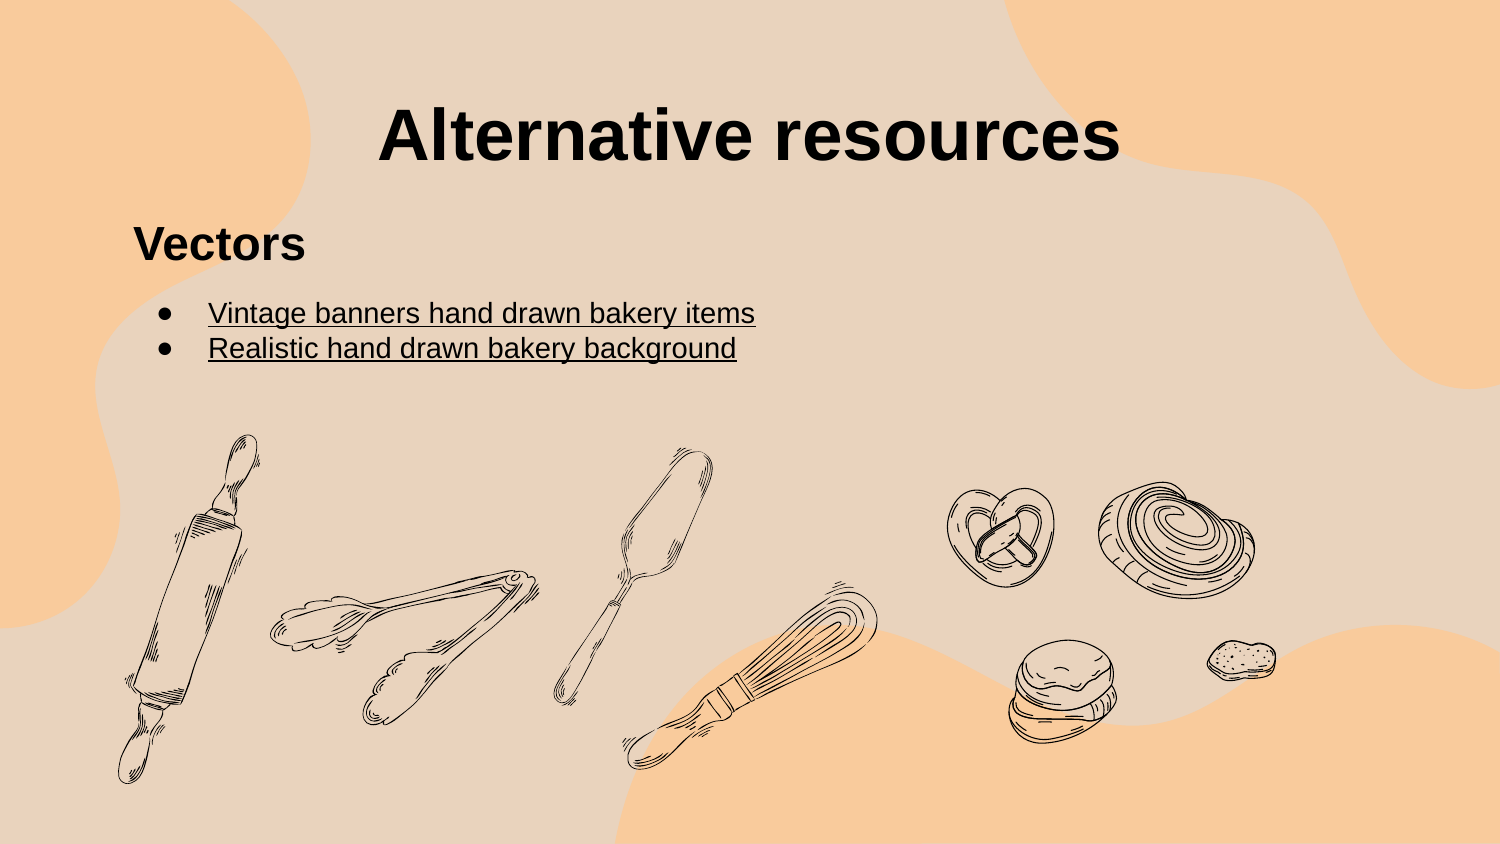

# Alternative resources
Vectors
Vintage banners hand drawn bakery items
Realistic hand drawn bakery background